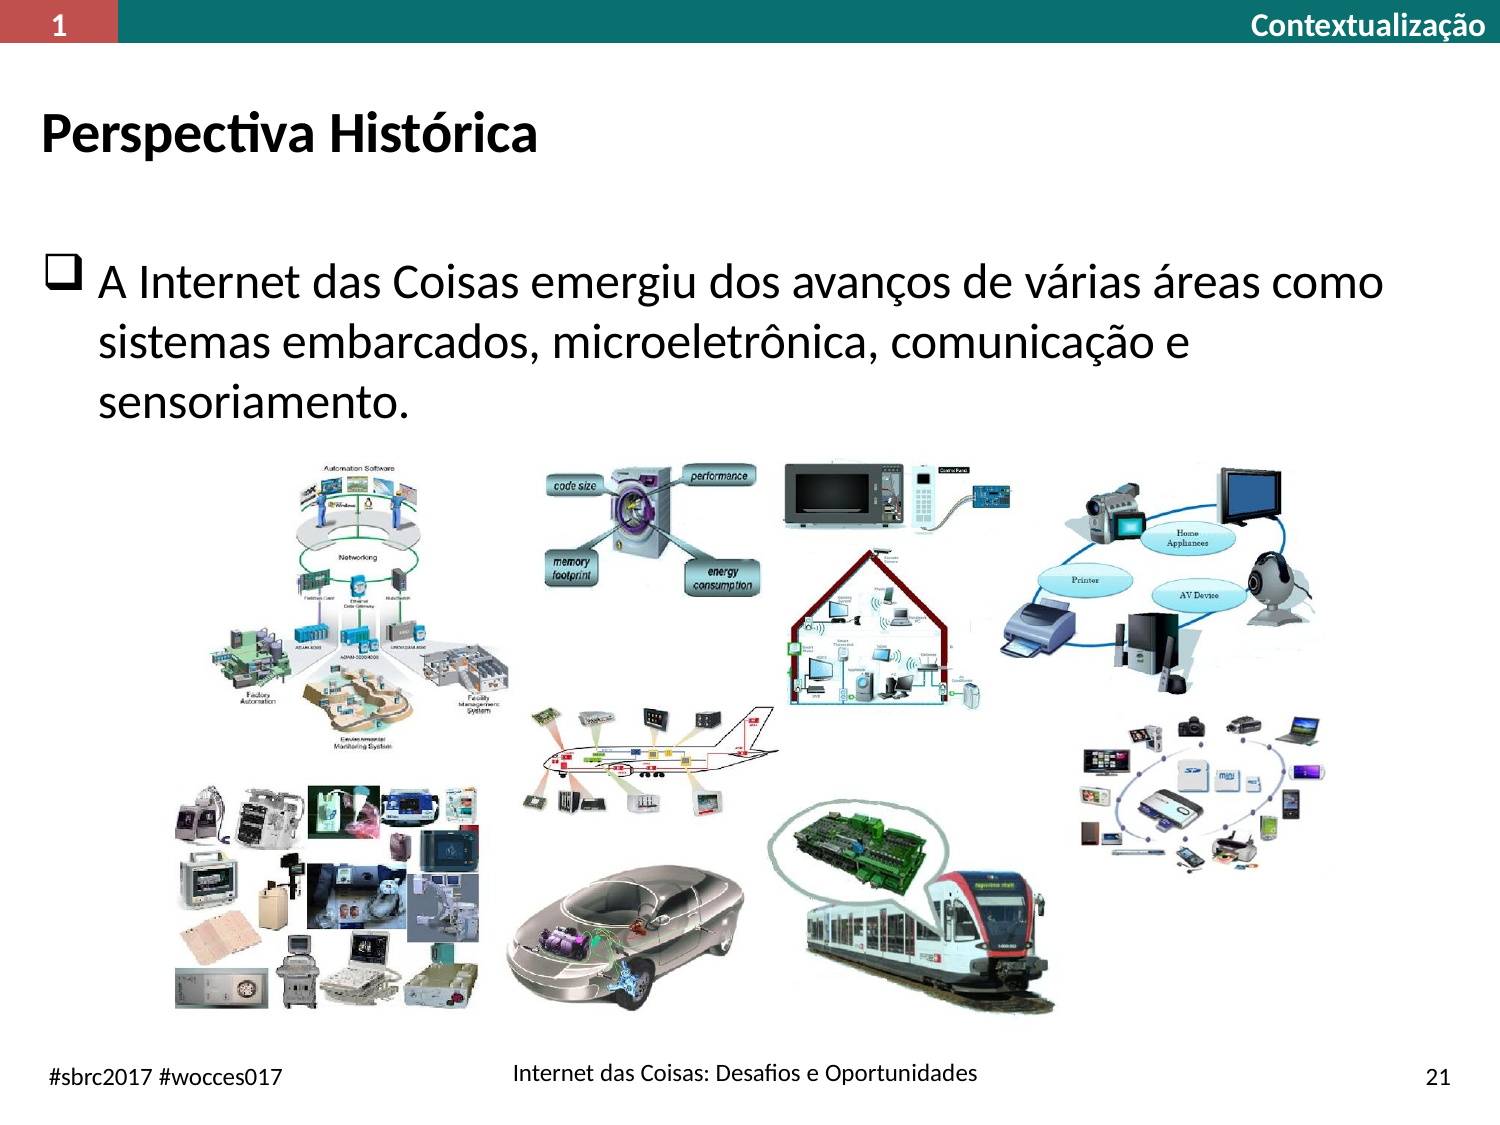

1
Contextualização
# Perspectiva Histórica
A Internet das Coisas emergiu dos avanços de várias áreas como  sistemas embarcados, microeletrônica, comunicação e  sensoriamento.

Internet das Coisas: Desafios e Oportunidades
#sbrc2017 #wocces017
21